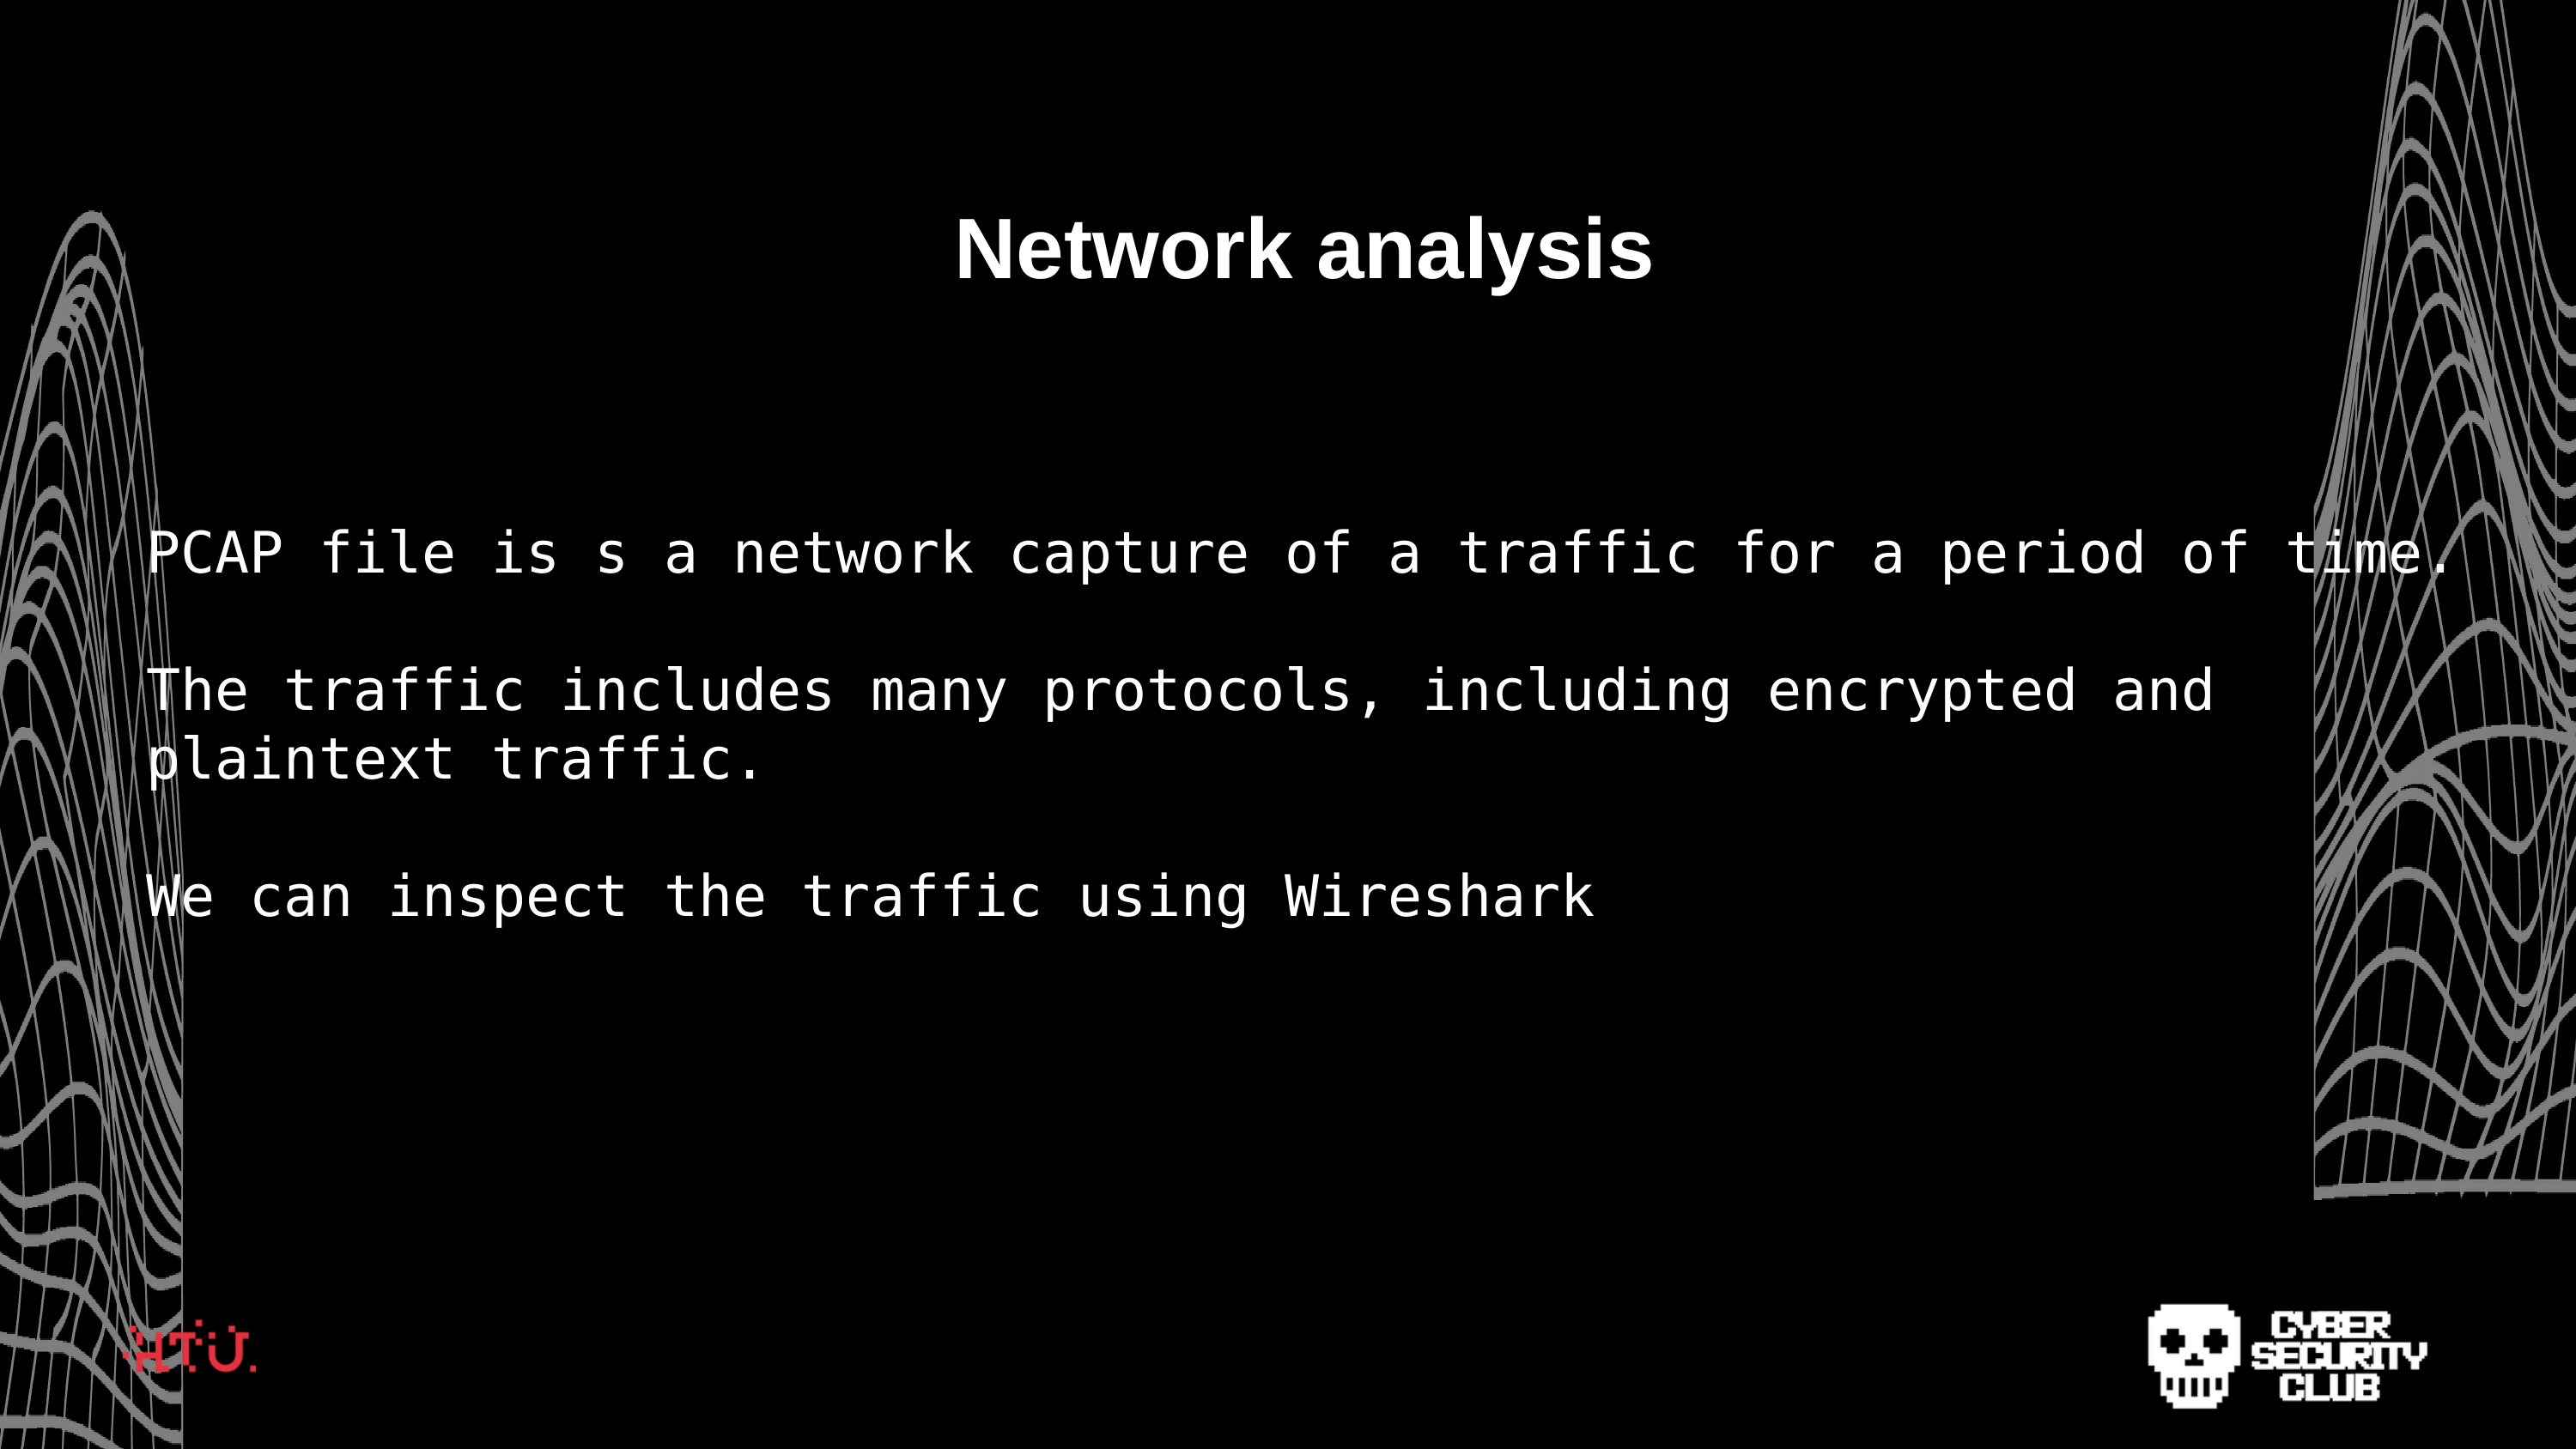

Network analysis

PCAP file is s a network capture of a traffic for a period of time.

The traffic includes many protocols, including encrypted and plaintext traffic.

We can inspect the traffic using Wireshark